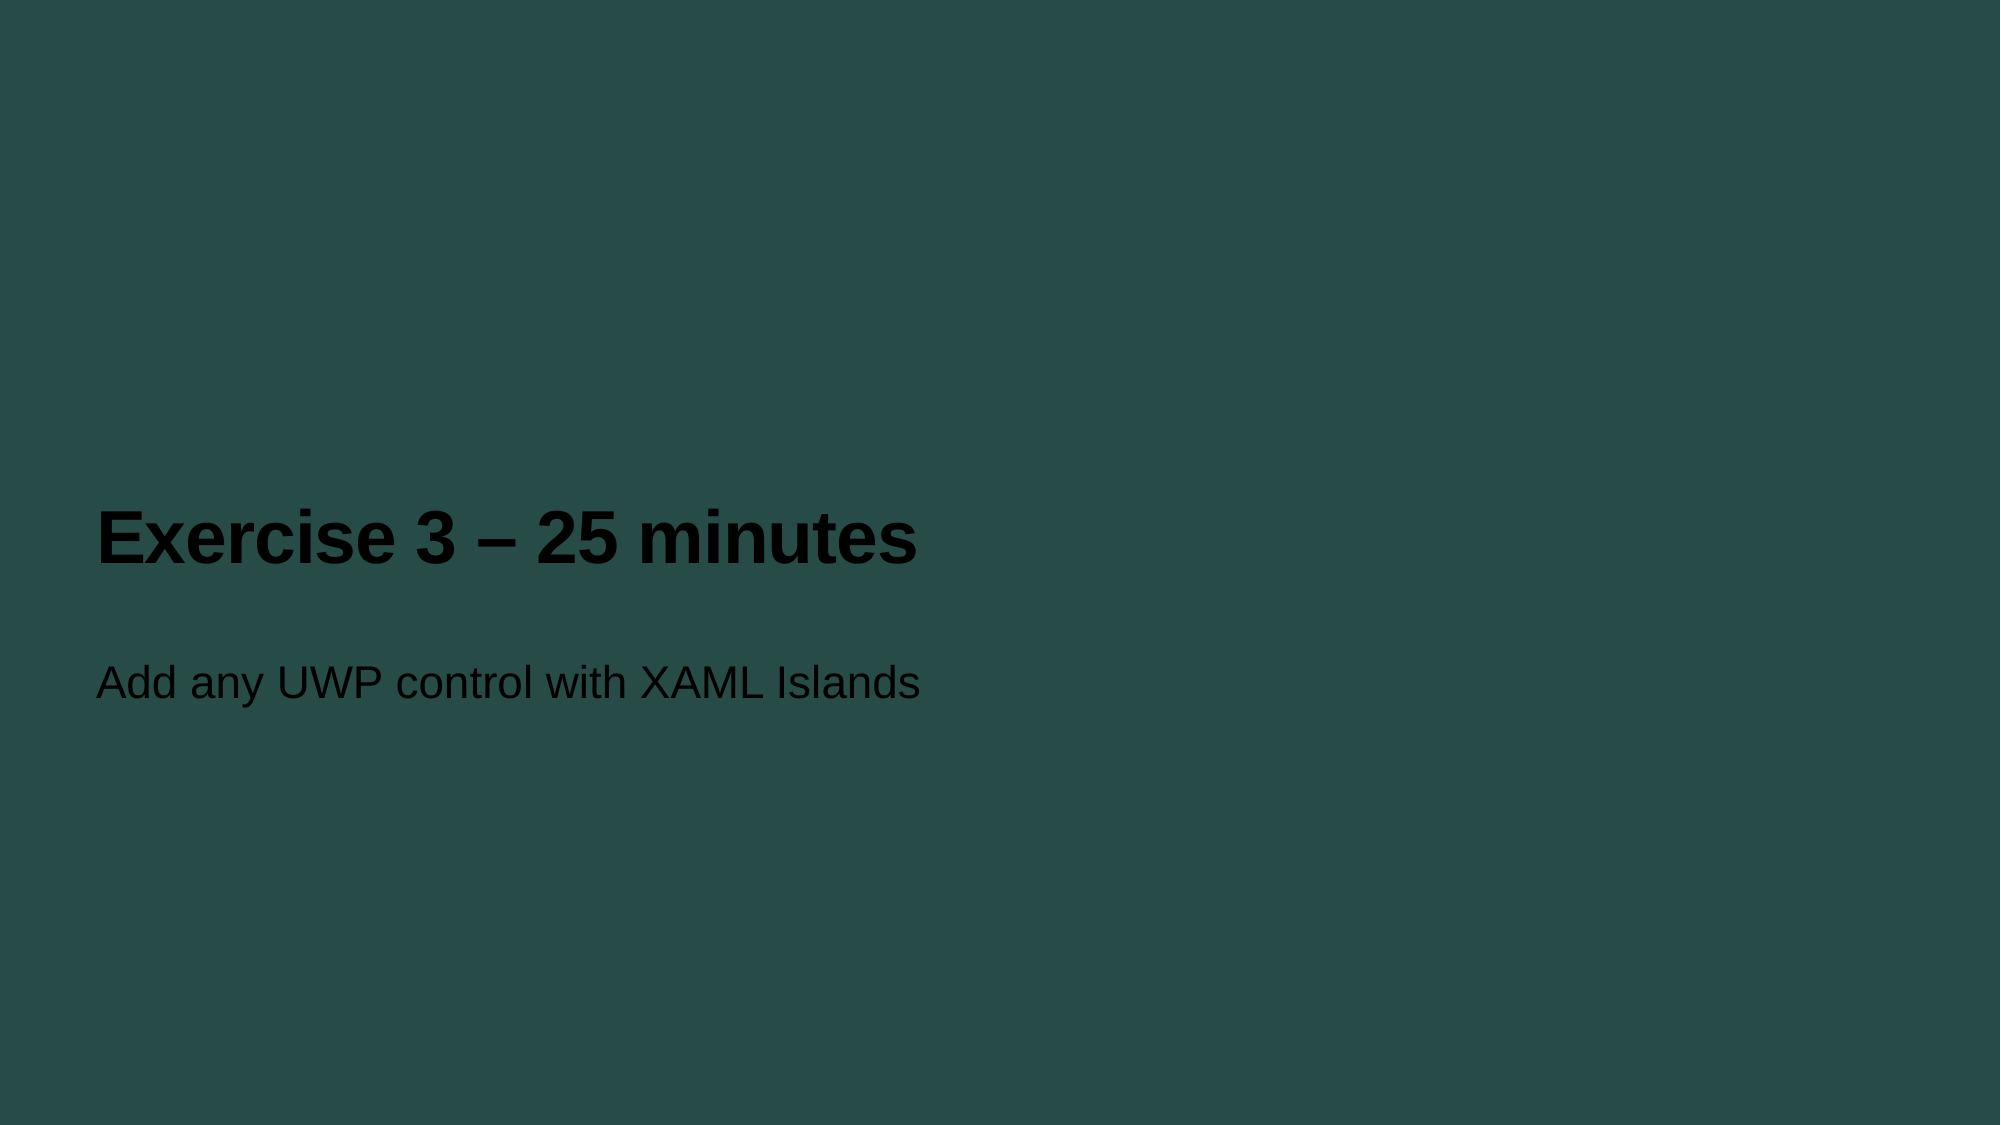

# Exercise 3 – 25 minutes
Add any UWP control with XAML Islands